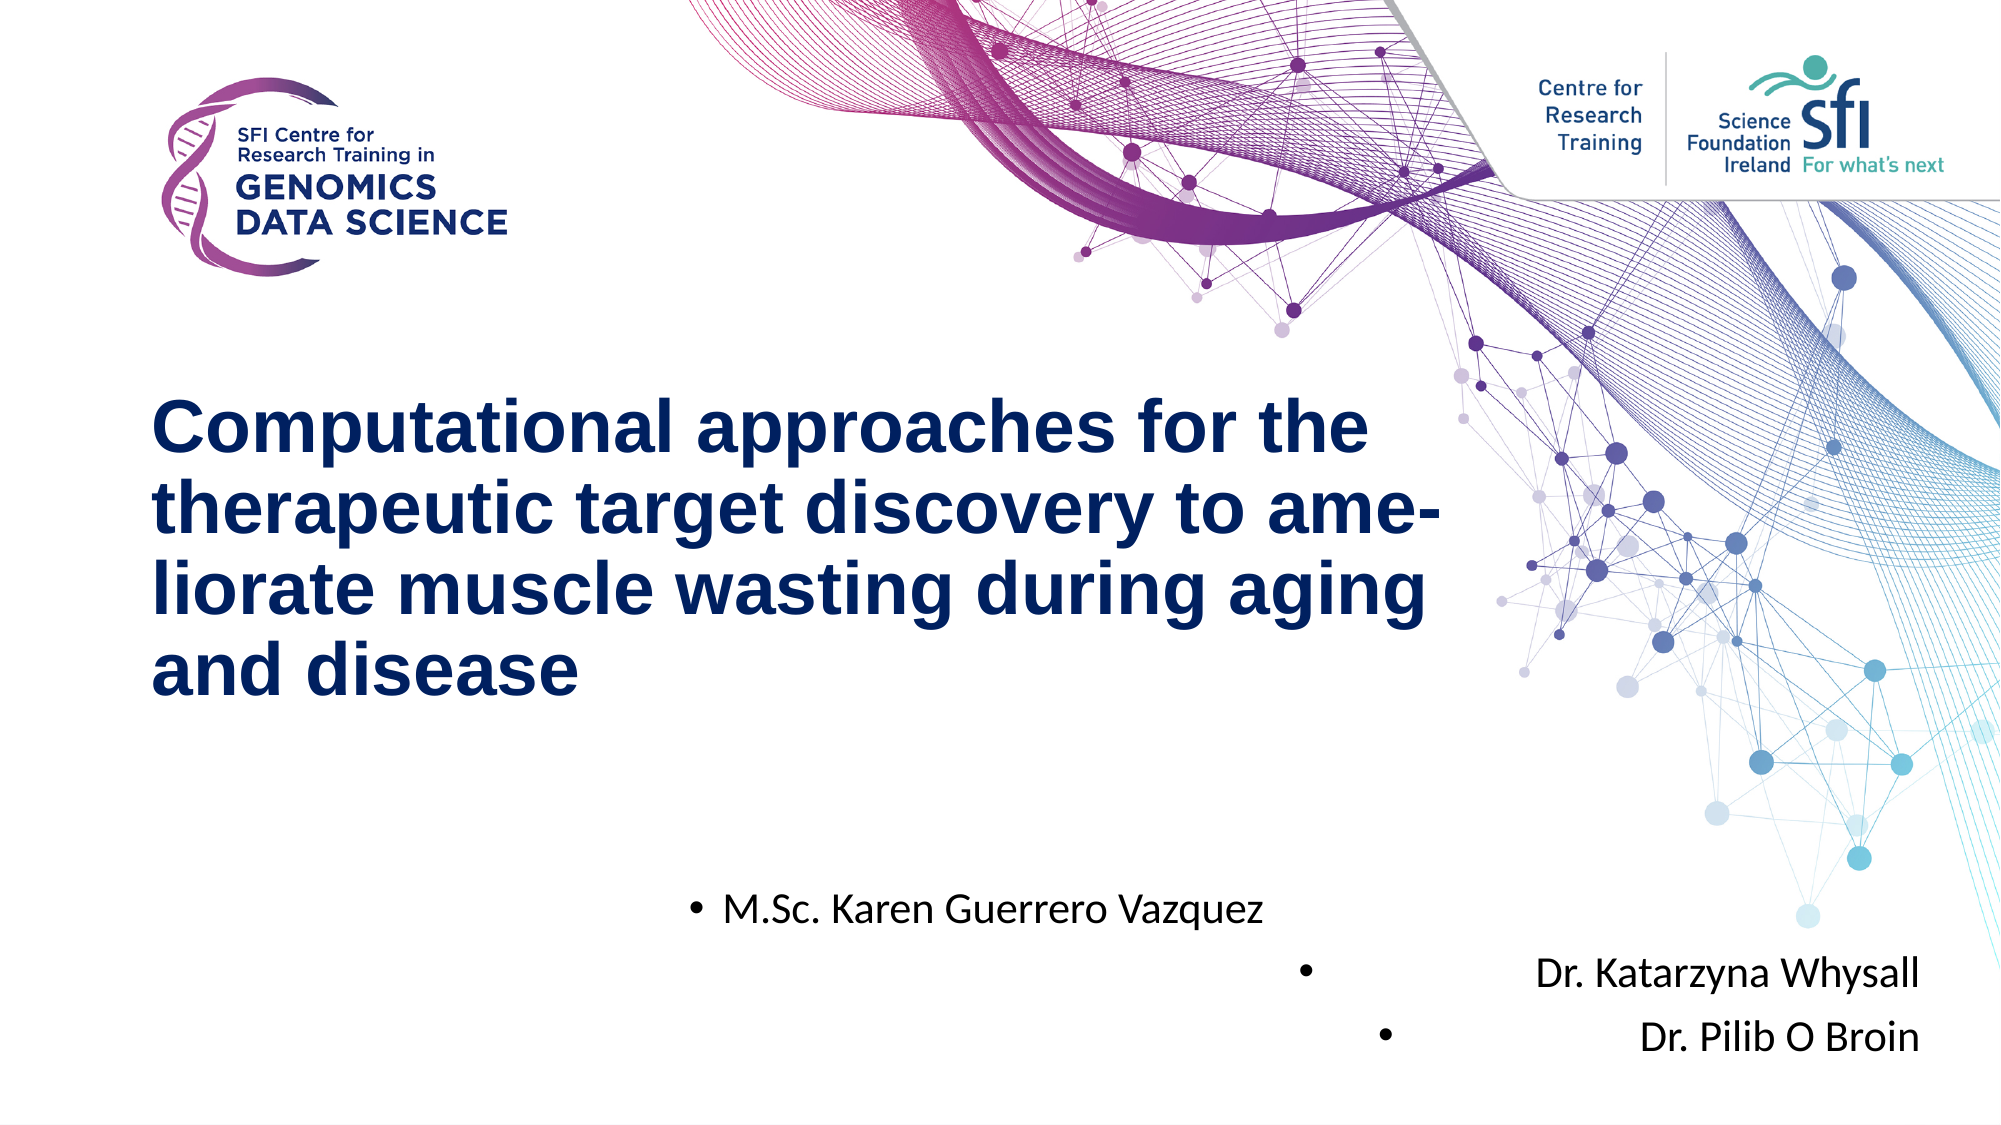

# Computational approaches for the therapeutic target discovery to ame-liorate muscle wasting during aging and disease

M.Sc. Karen Guerrero Vazquez
Dr. Katarzyna Whysall
Dr. Pilib O Broin